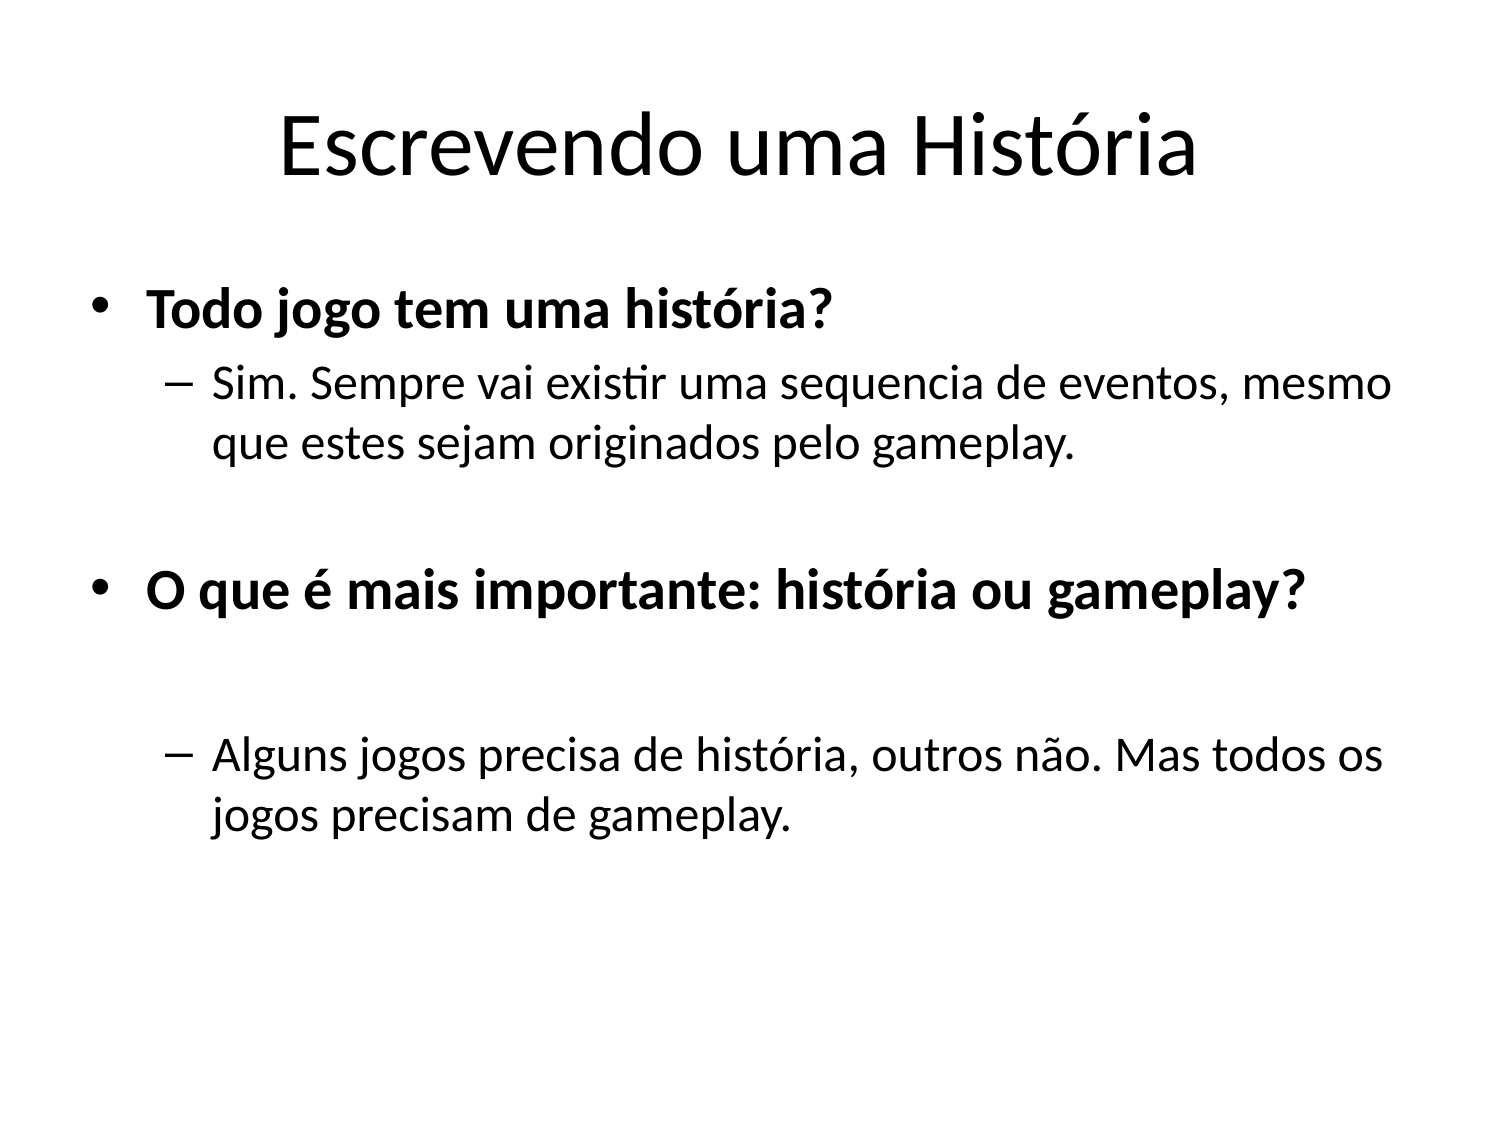

# Escrevendo uma História
Todo jogo tem uma história?
Sim. Sempre vai existir uma sequencia de eventos, mesmo que estes sejam originados pelo gameplay.

O que é mais importante: história ou gameplay?

Alguns jogos precisa de história, outros não. Mas todos os jogos precisam de gameplay.